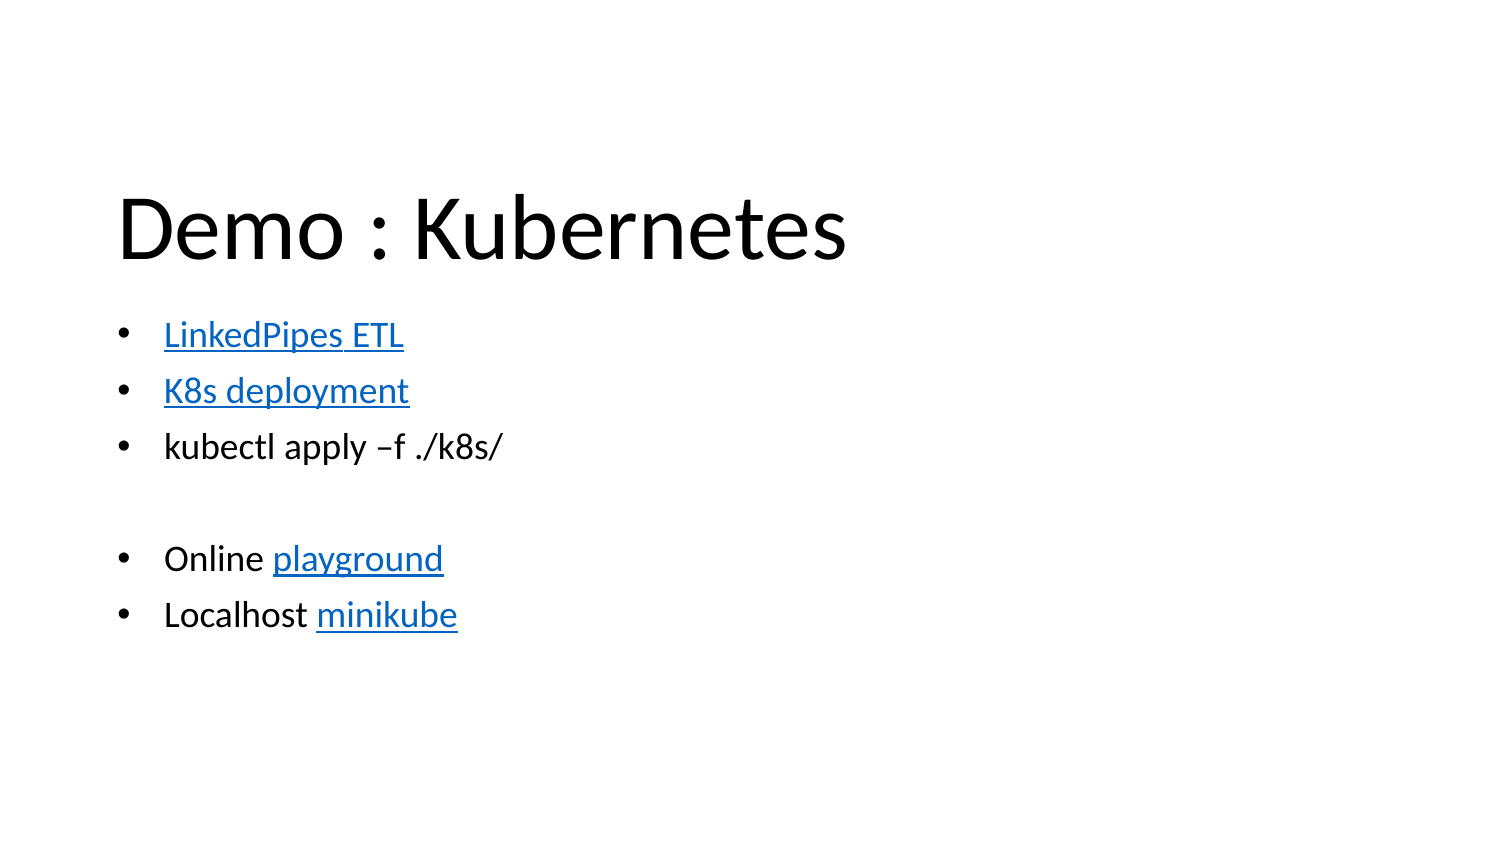

# Demo : Kubernetes
LinkedPipes ETL
K8s deployment
kubectl apply –f ./k8s/

Online playground
Localhost minikube